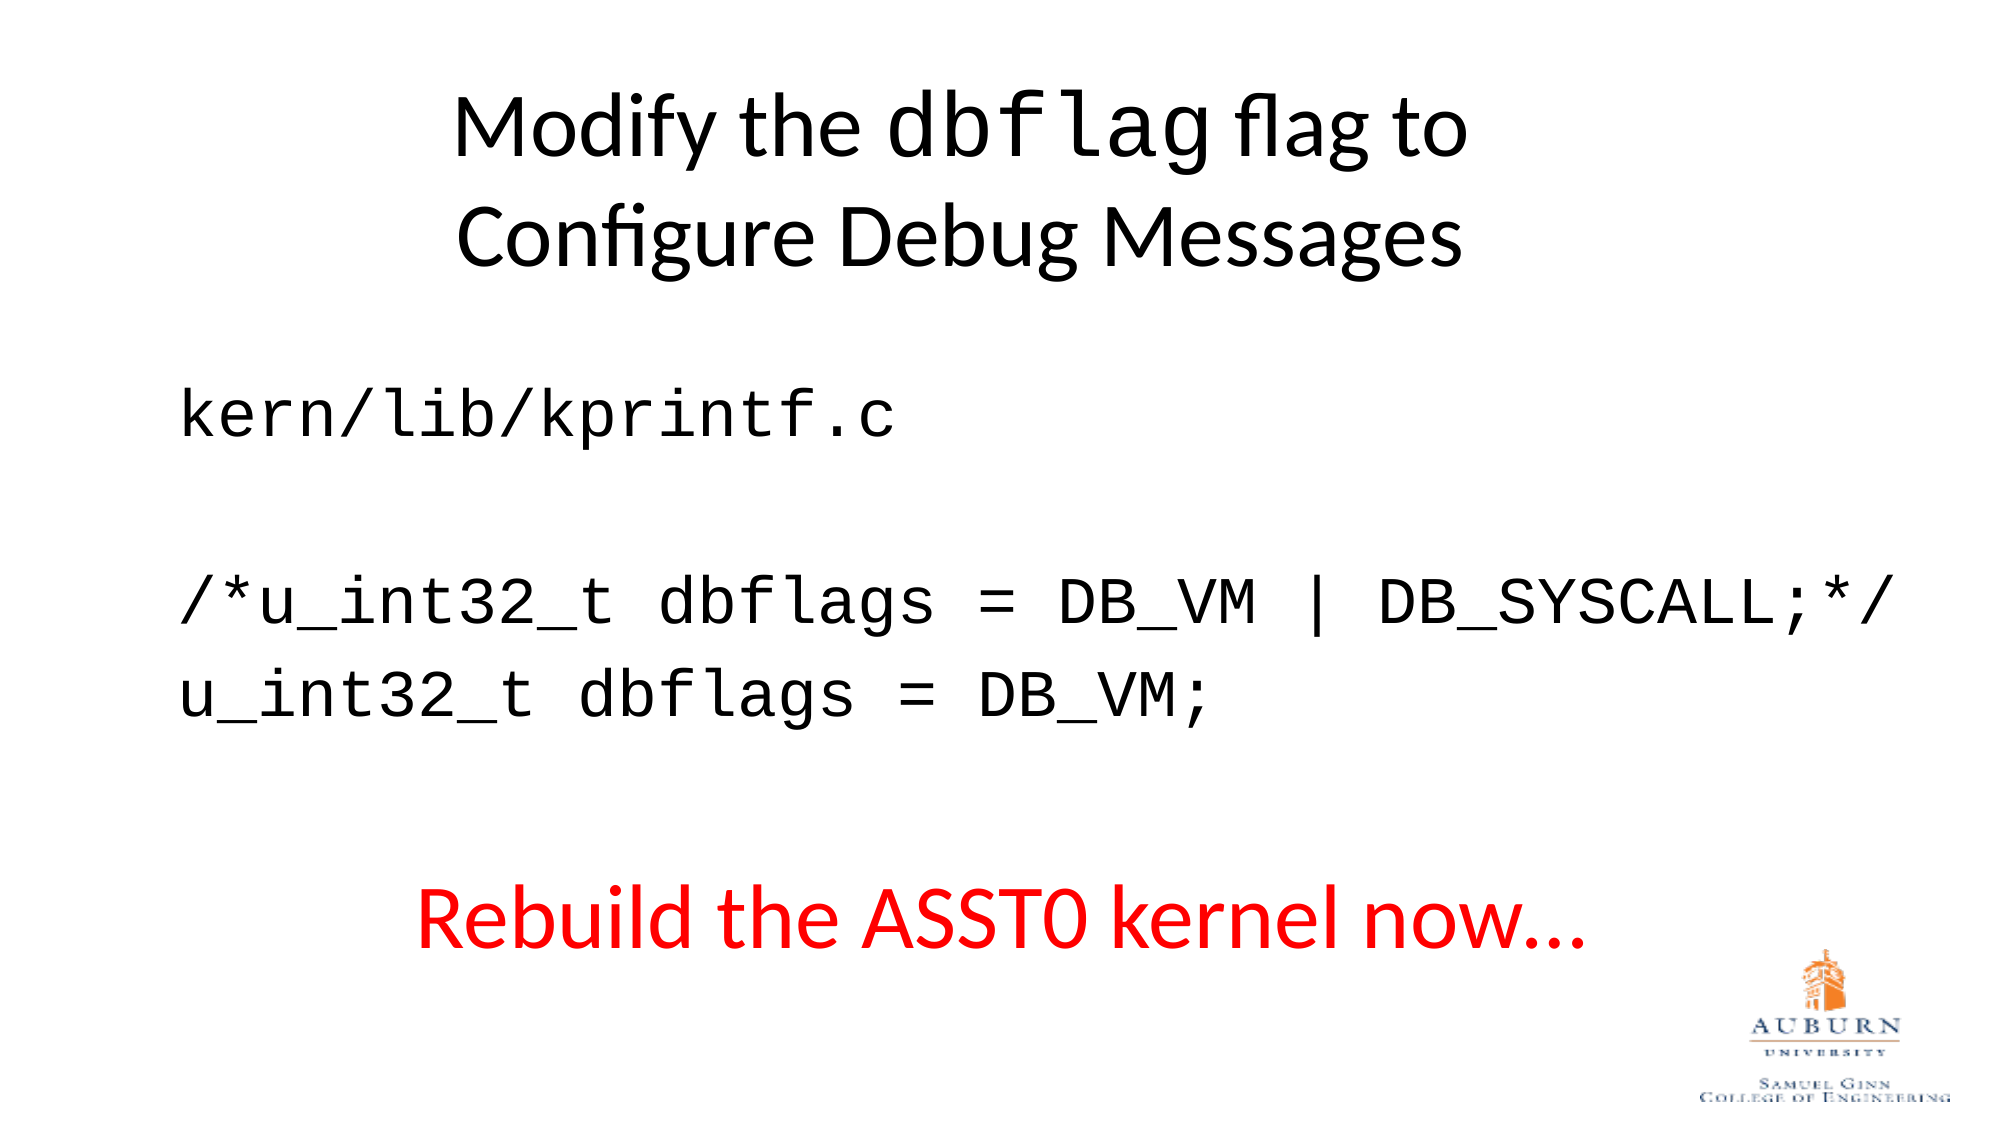

# Modify the dbflag flag to Configure Debug Messages
kern/lib/kprintf.c

/*u_int32_t dbflags = DB_VM | DB_SYSCALL;*/
u_int32_t dbflags = DB_VM;
Rebuild the ASST0 kernel now…